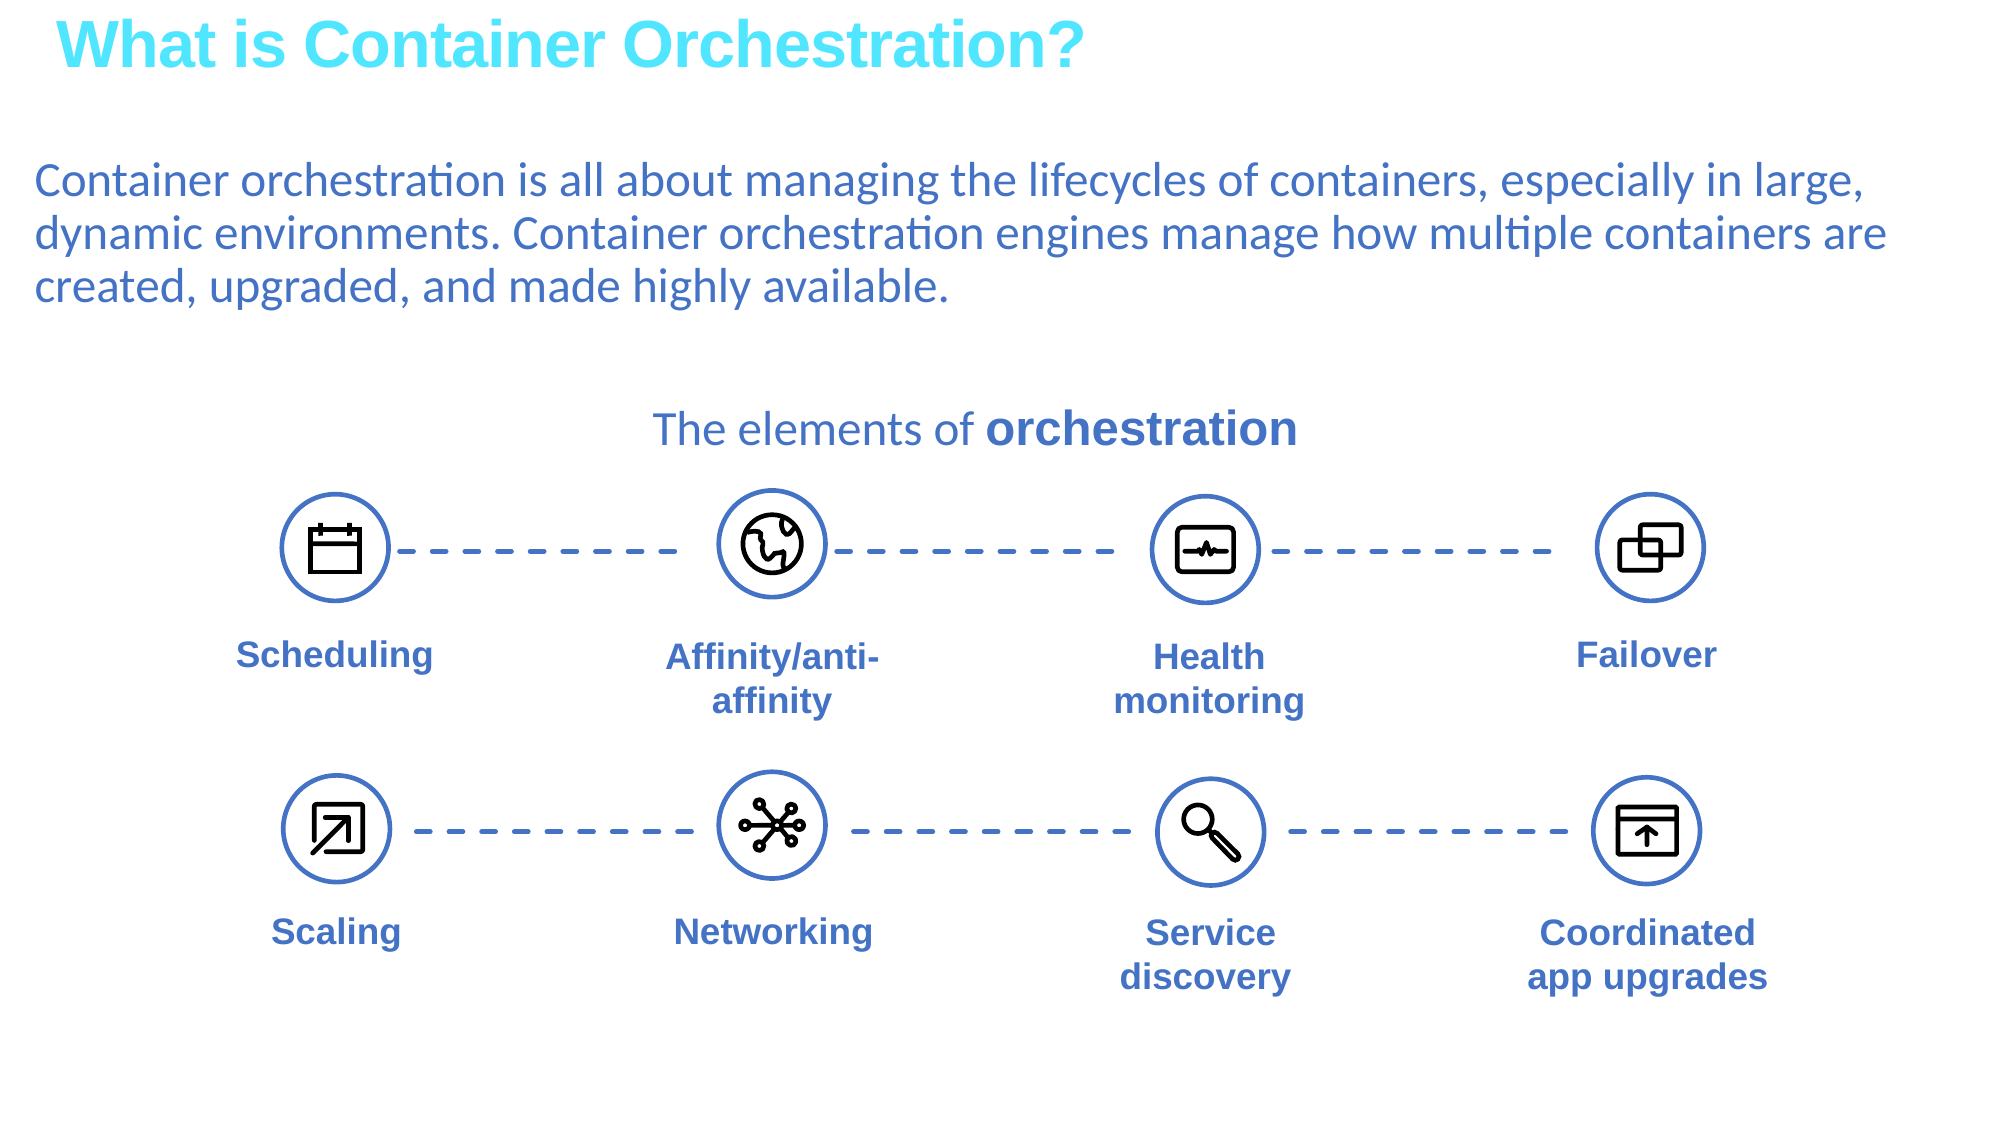

# What is Container Orchestration?
Container orchestration is all about managing the lifecycles of containers, especially in large, dynamic environments. Container orchestration engines manage how multiple containers are created, upgraded, and made highly available.

The elements of orchestration

Scheduling
Affinity/anti-affinity
Health monitoring
Failover

Scaling
Networking
Service discovery
Coordinated app upgrades